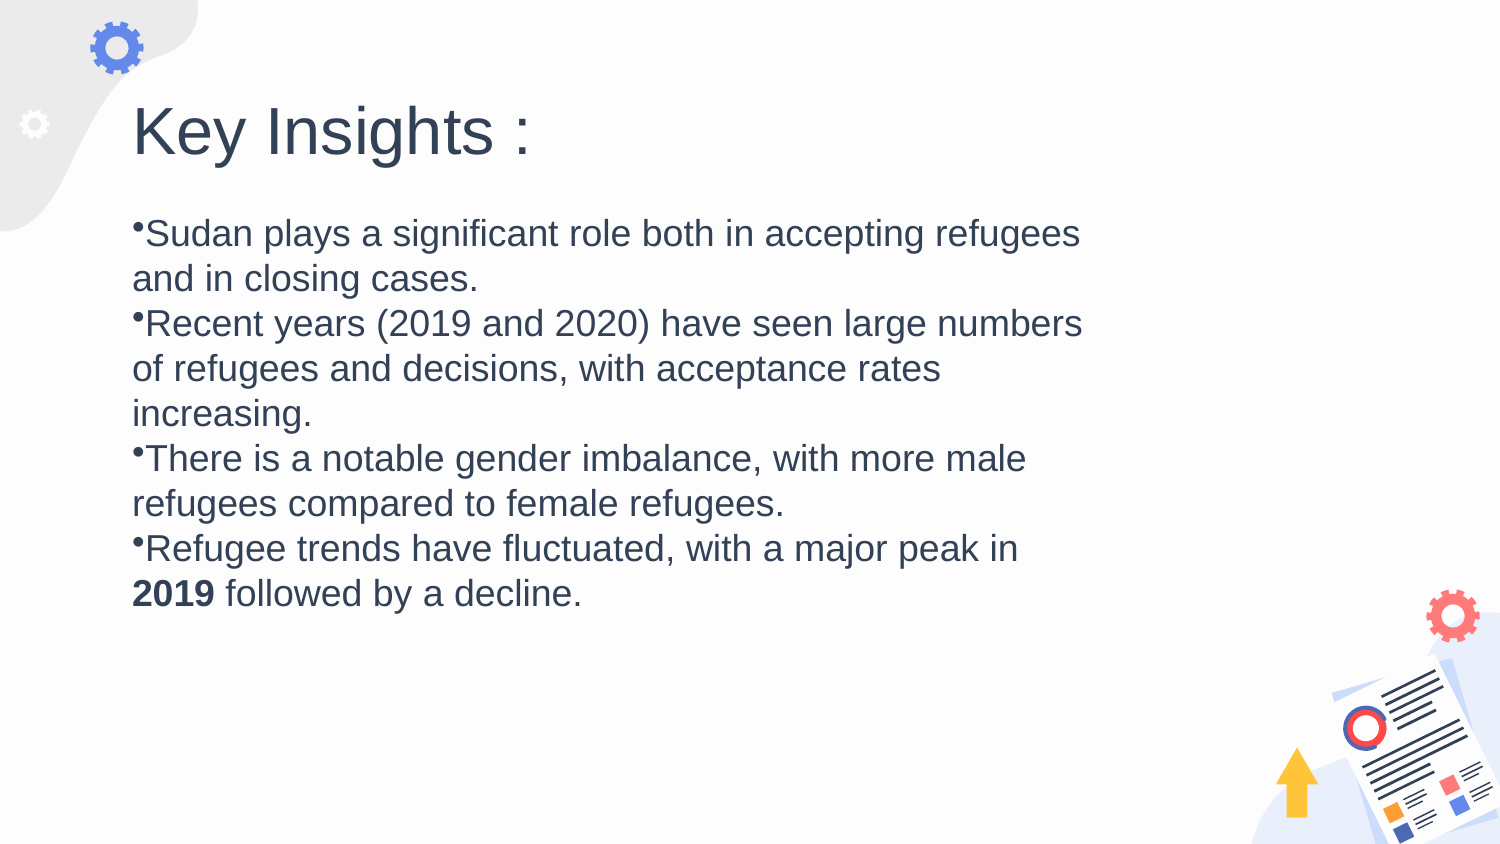

# Key Insights :

Sudan plays a significant role both in accepting refugees and in closing cases.
Recent years (2019 and 2020) have seen large numbers of refugees and decisions, with acceptance rates increasing.
There is a notable gender imbalance, with more male refugees compared to female refugees.
Refugee trends have fluctuated, with a major peak in 2019 followed by a decline.